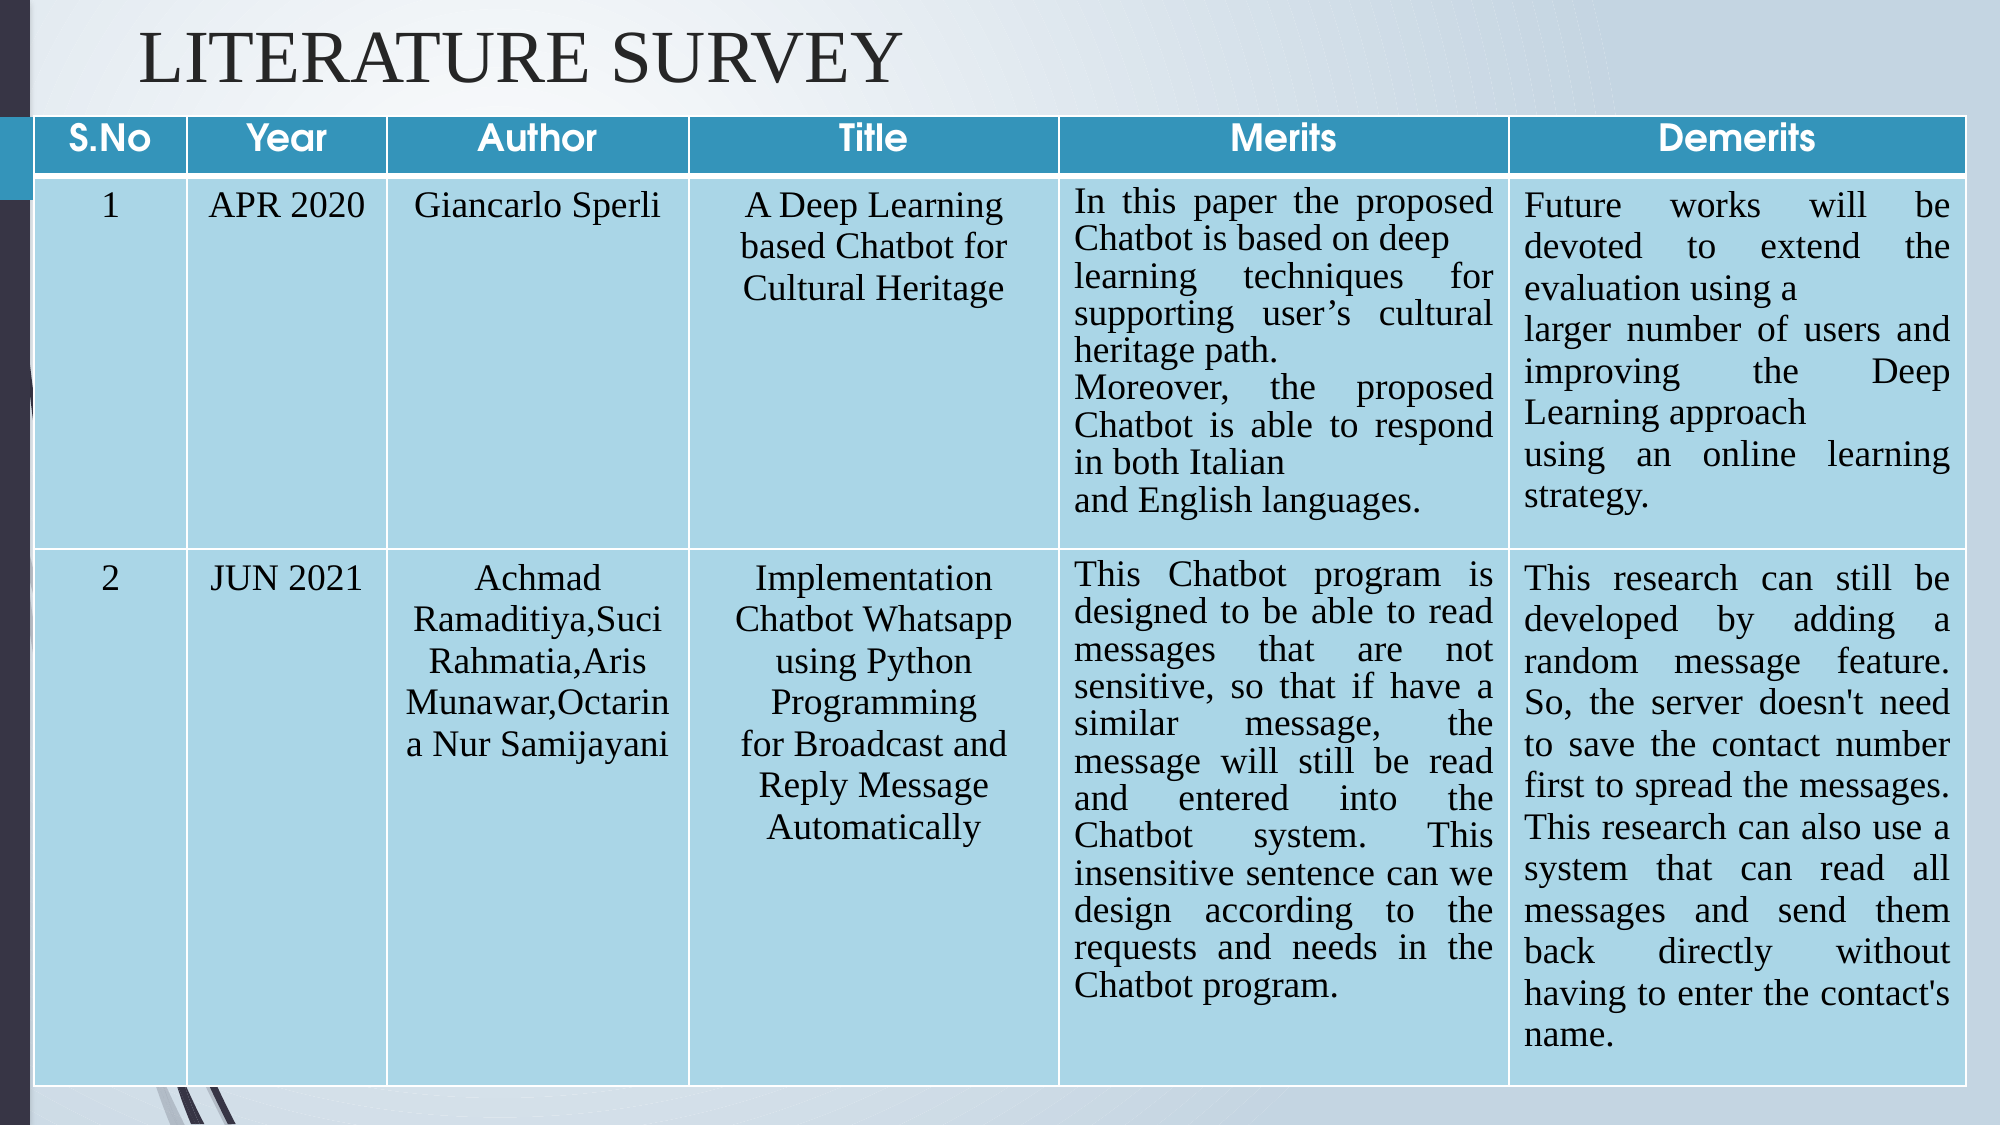

# LITERATURE SURVEY
| S.No | Year | Author | Title | Merits | Demerits |
| --- | --- | --- | --- | --- | --- |
| 1 | APR 2020 | Giancarlo Sperli | A Deep Learning based Chatbot for Cultural Heritage | In this paper the proposed Chatbot is based on deep learning techniques for supporting user’s cultural heritage path. Moreover, the proposed Chatbot is able to respond in both Italian and English languages. | Future works will be devoted to extend the evaluation using a larger number of users and improving the Deep Learning approach using an online learning strategy. |
| 2 | JUN 2021 | Achmad Ramaditiya,Suci Rahmatia,Aris Munawar,Octarina Nur Samijayani | Implementation Chatbot Whatsapp using Python Programming for Broadcast and Reply Message Automatically | This Chatbot program is designed to be able to read messages that are not sensitive, so that if have a similar message, the message will still be read and entered into the Chatbot system. This insensitive sentence can we design according to the requests and needs in the Chatbot program. | This research can still be developed by adding a random message feature. So, the server doesn't need to save the contact number first to spread the messages. This research can also use a system that can read all messages and send them back directly without having to enter the contact's name. |